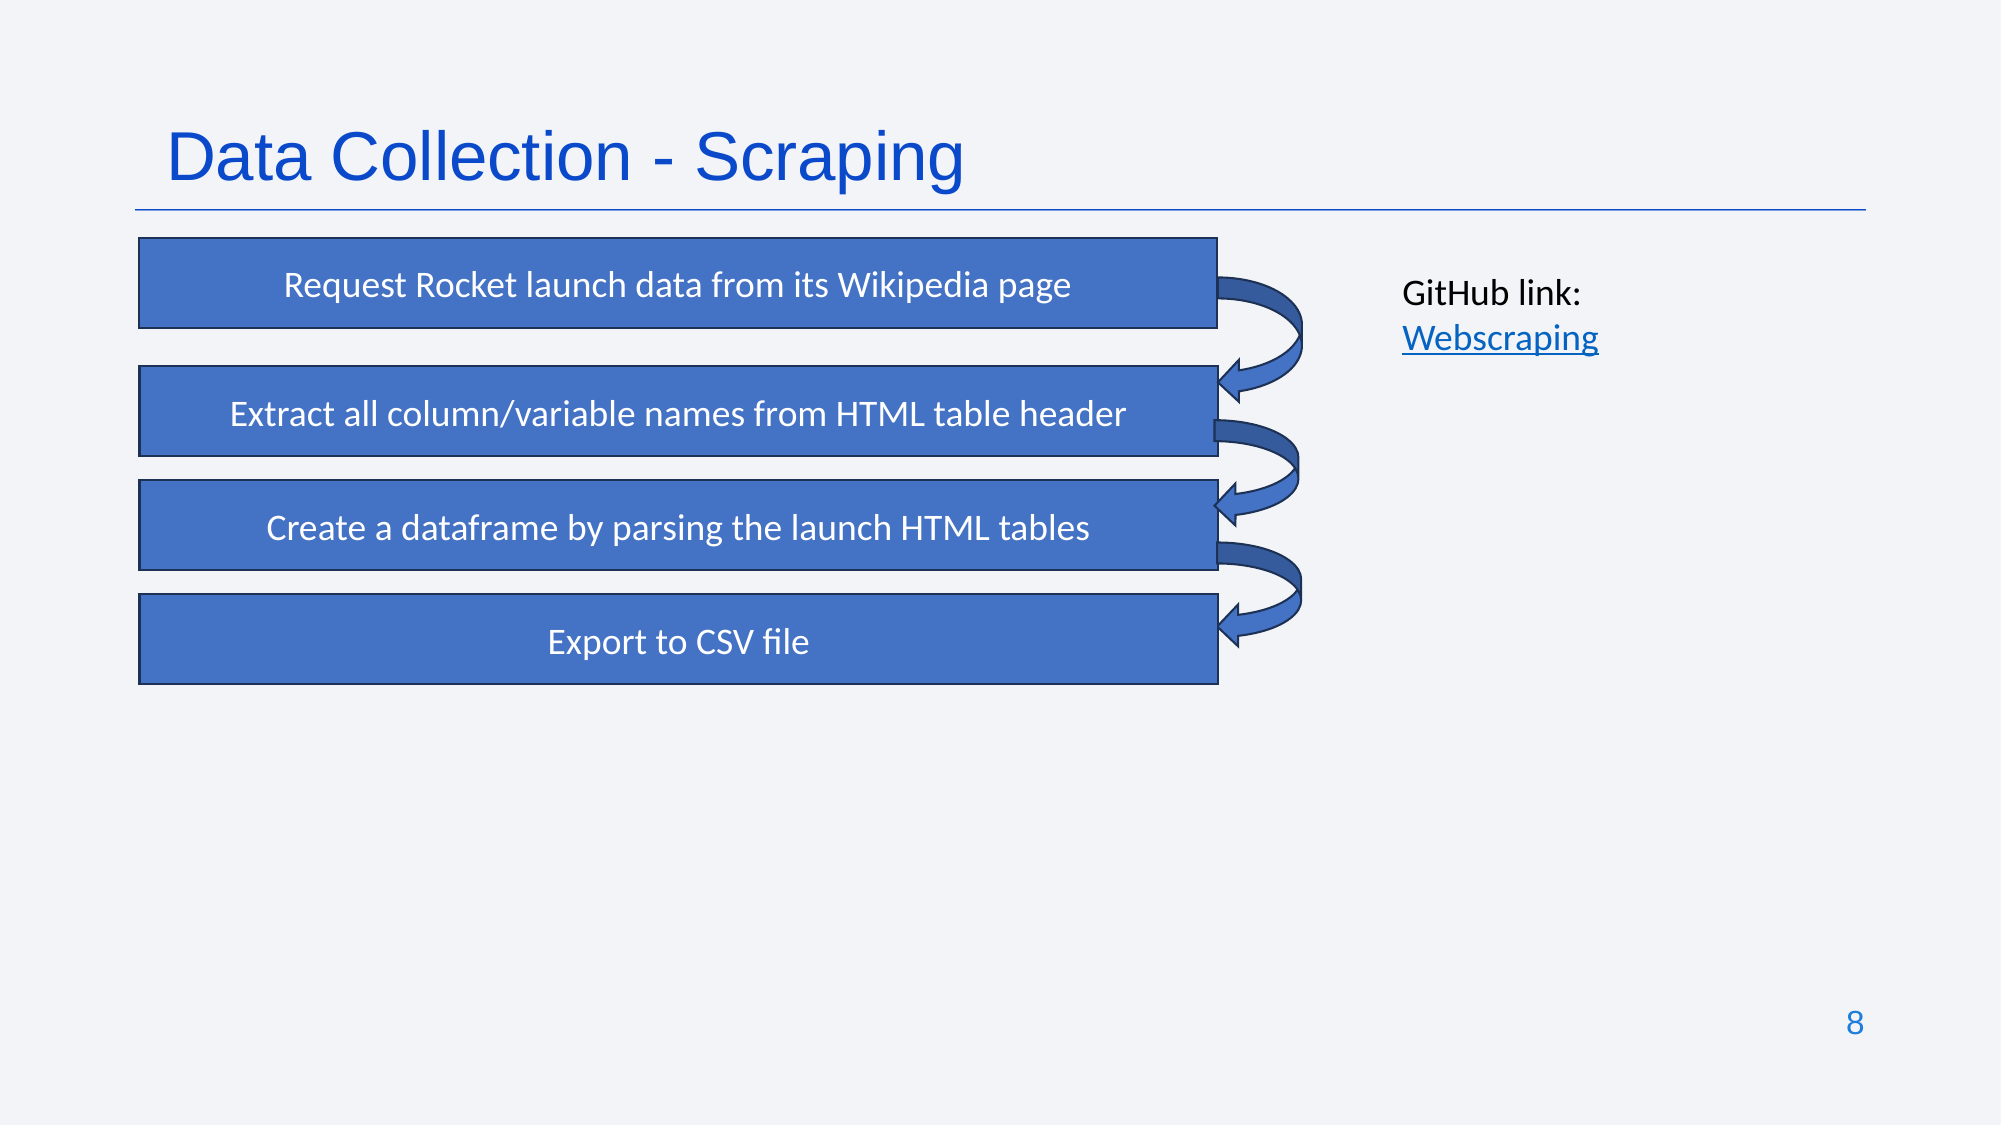

Data Collection - Scraping
Request Rocket launch data from its Wikipedia page
GitHub link:
Webscraping

Extract all column/variable names from HTML table header

Create a dataframe by parsing the launch HTML tables

Export to CSV file
8